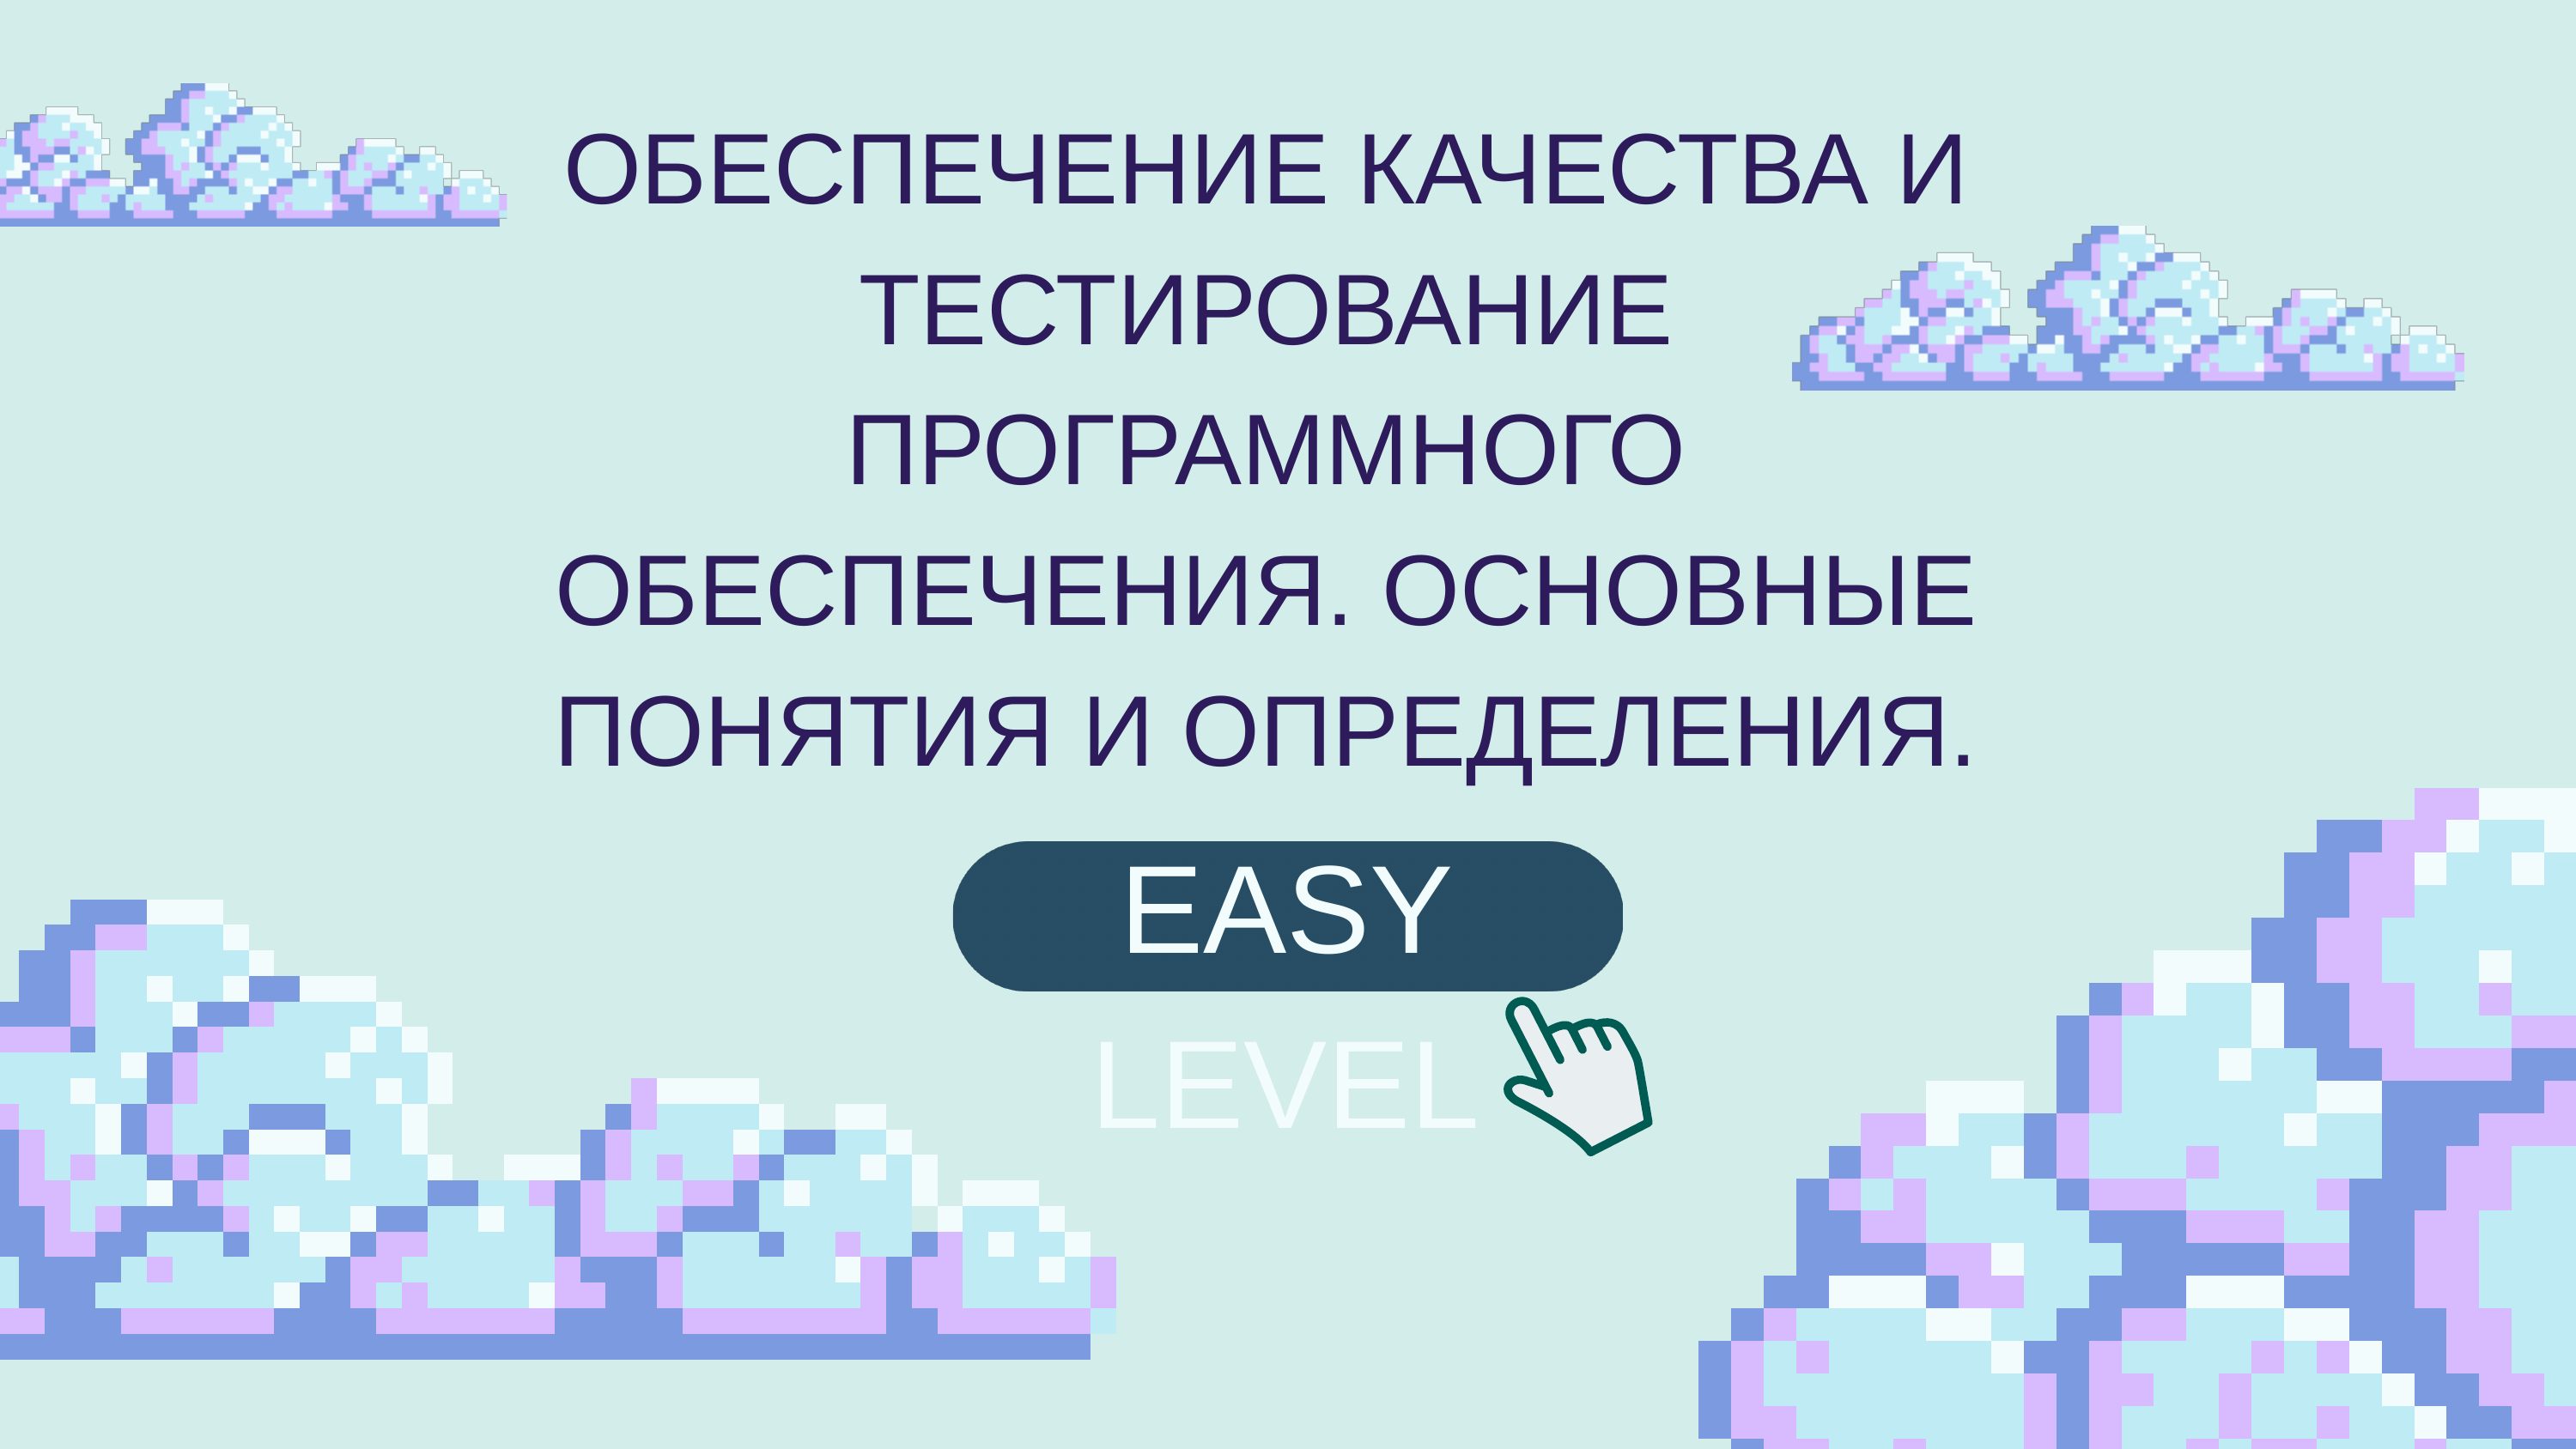

ОБЕСПЕЧЕНИЕ КАЧЕСТВА И ТЕСТИРОВАНИЕ ПРОГРАММНОГО ОБЕСПЕЧЕНИЯ. ОСНОВНЫЕ ПОНЯТИЯ И ОПРЕДЕЛЕНИЯ.

EASY LEVEL